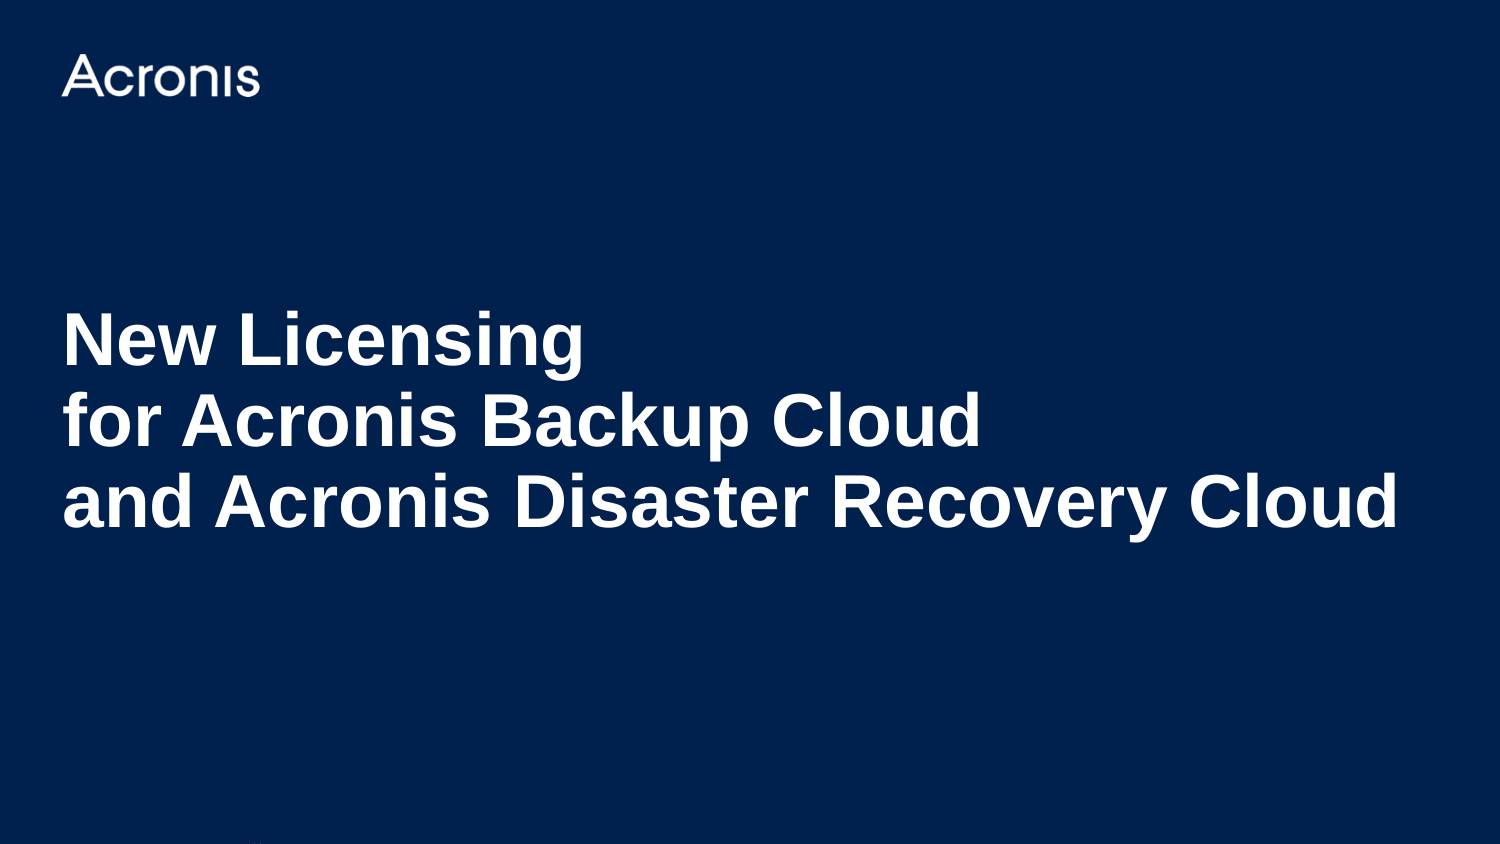

# New Licensing for Acronis Backup Cloud and Acronis Disaster Recovery Cloud